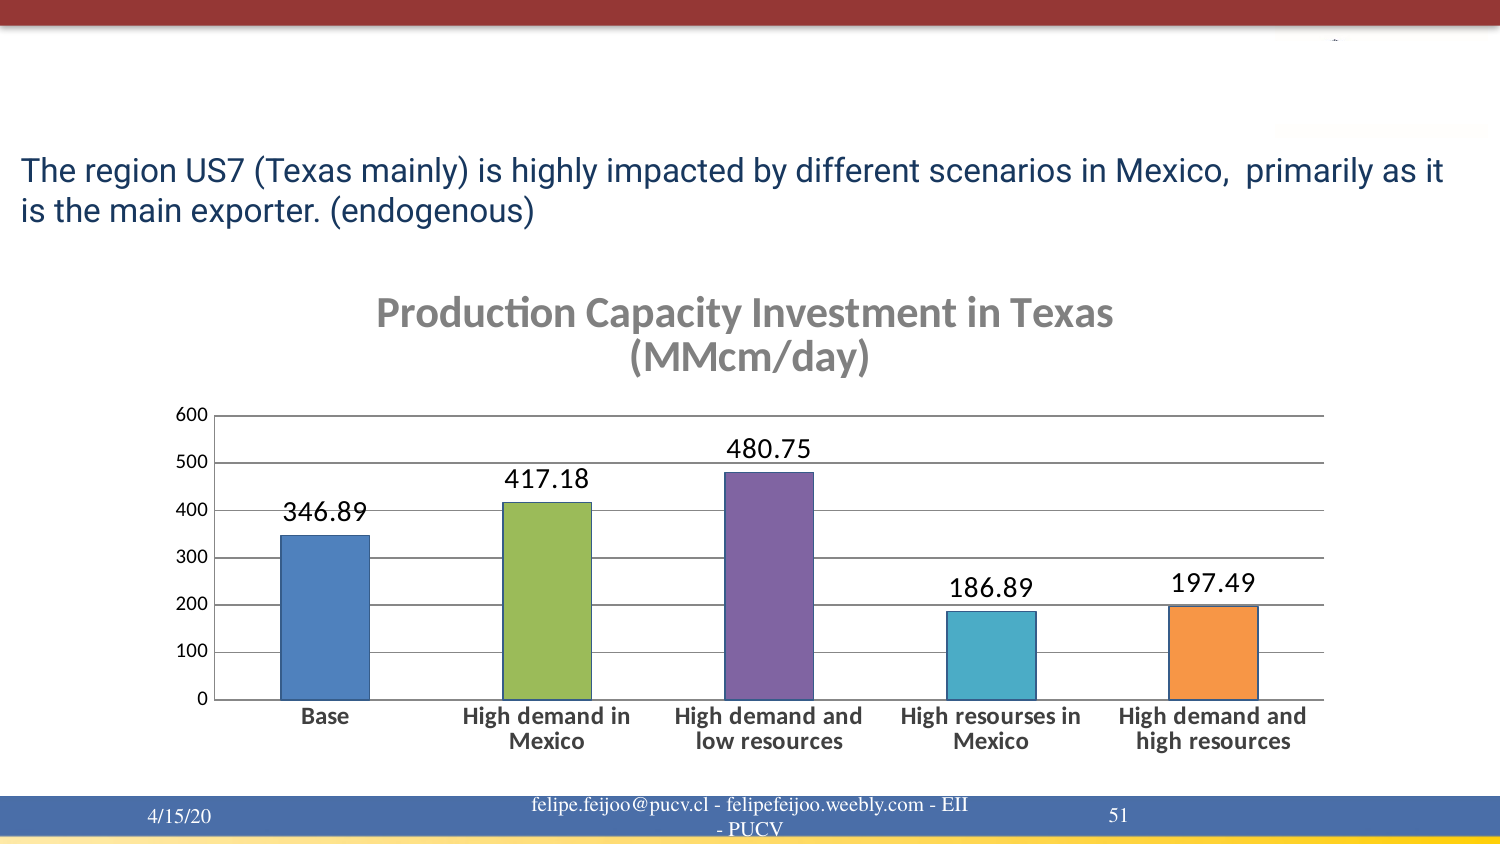

# Results
The region US7 (Texas mainly) is highly impacted by different scenarios in Mexico,  primarily as it is the main exporter. (endogenous)

### Chart: Production Capacity Investment in Texas  (MMcm/day)

| Category |  |
|---|---|
| Base | 346.8931175210228 |
| High demand in Mexico | 417.17798505599103 |
| High demand and low resources | 480.75220121937133 |
| High resourses in Mexico | 186.88824895232077 |
| High demand and high resources | 197.49264459106132 |
4/15/20
felipe.feijoo@pucv.cl - felipefeijoo.weebly.com - EII - PUCV
51